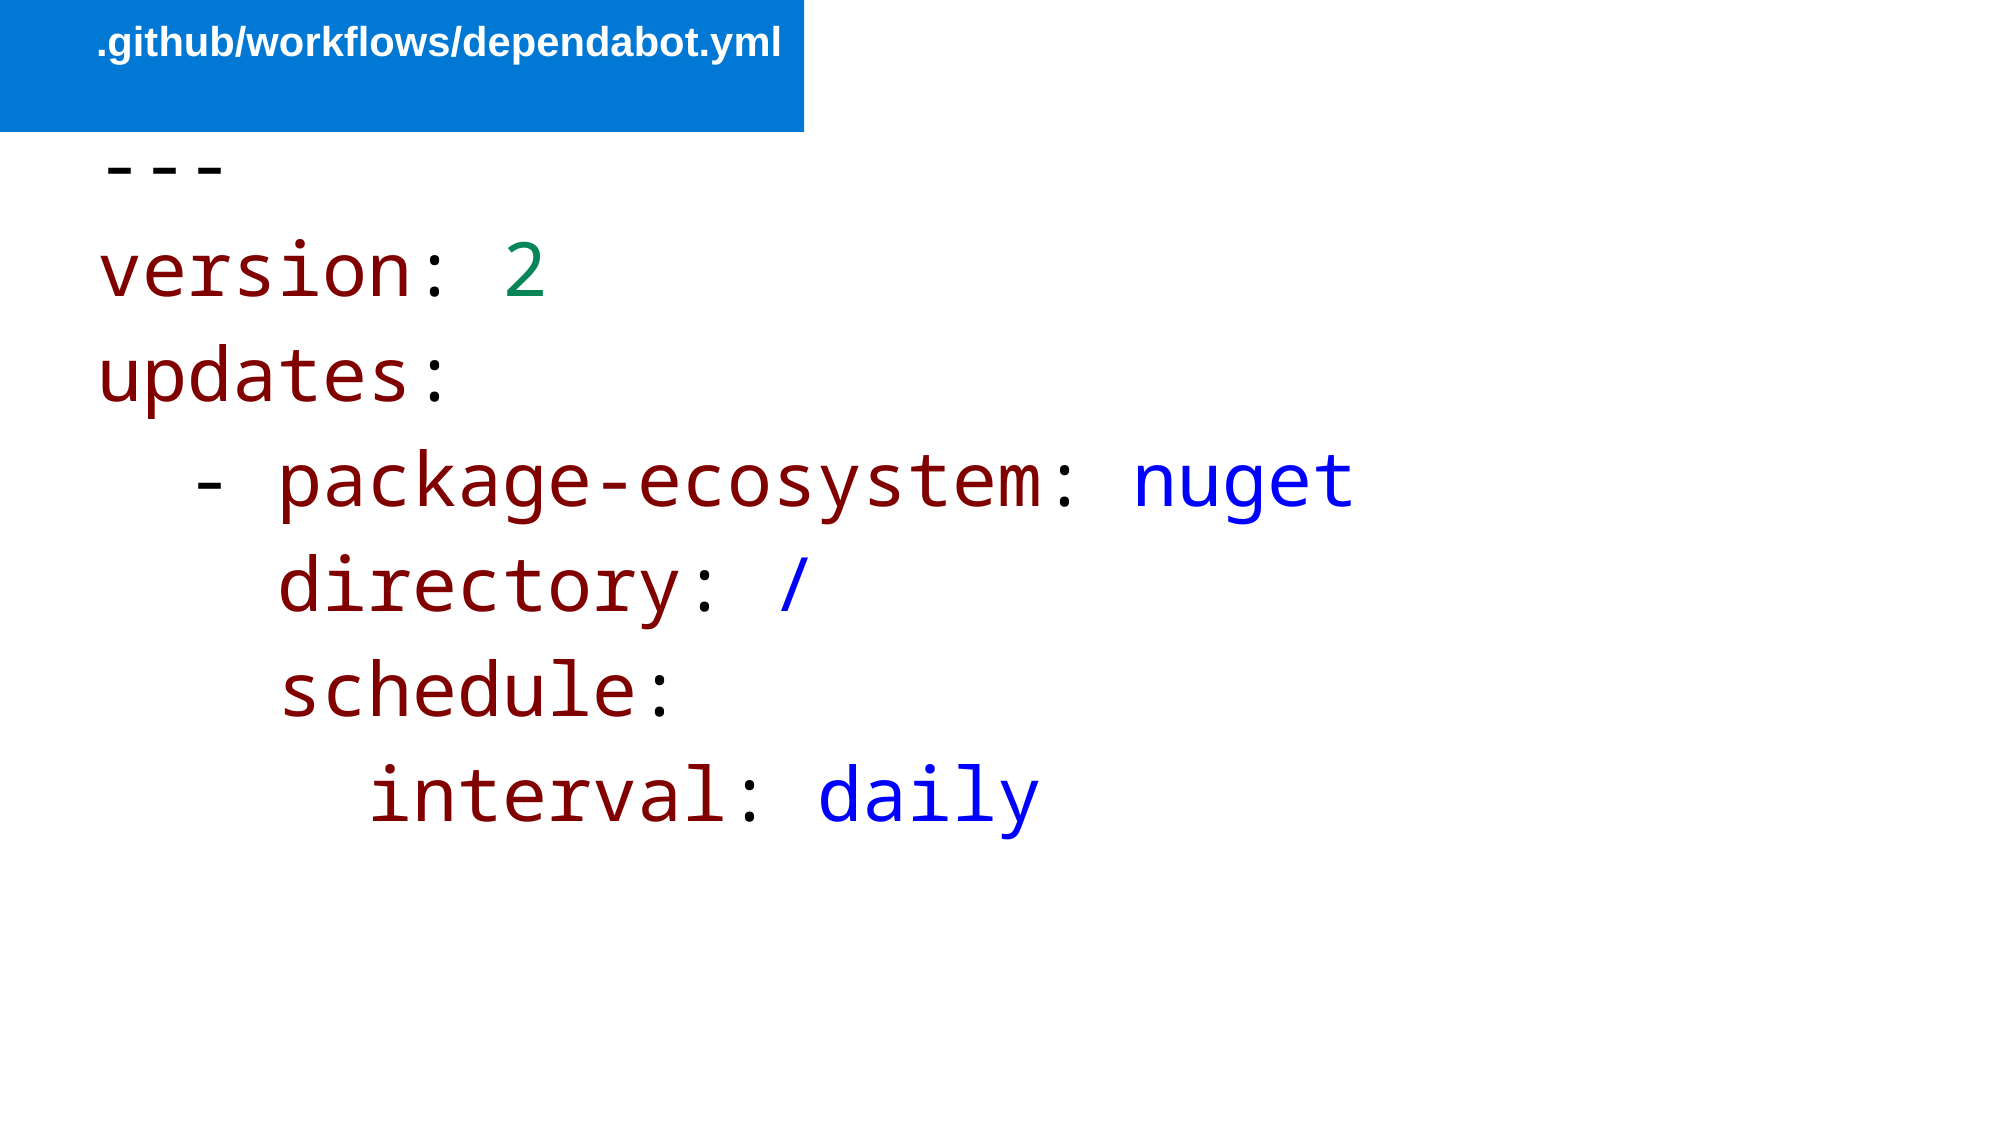

.github/workflows/dependabot.yml
---
version: 2
updates:
  - package-ecosystem: nuget
    directory: /
    schedule:
      interval: daily